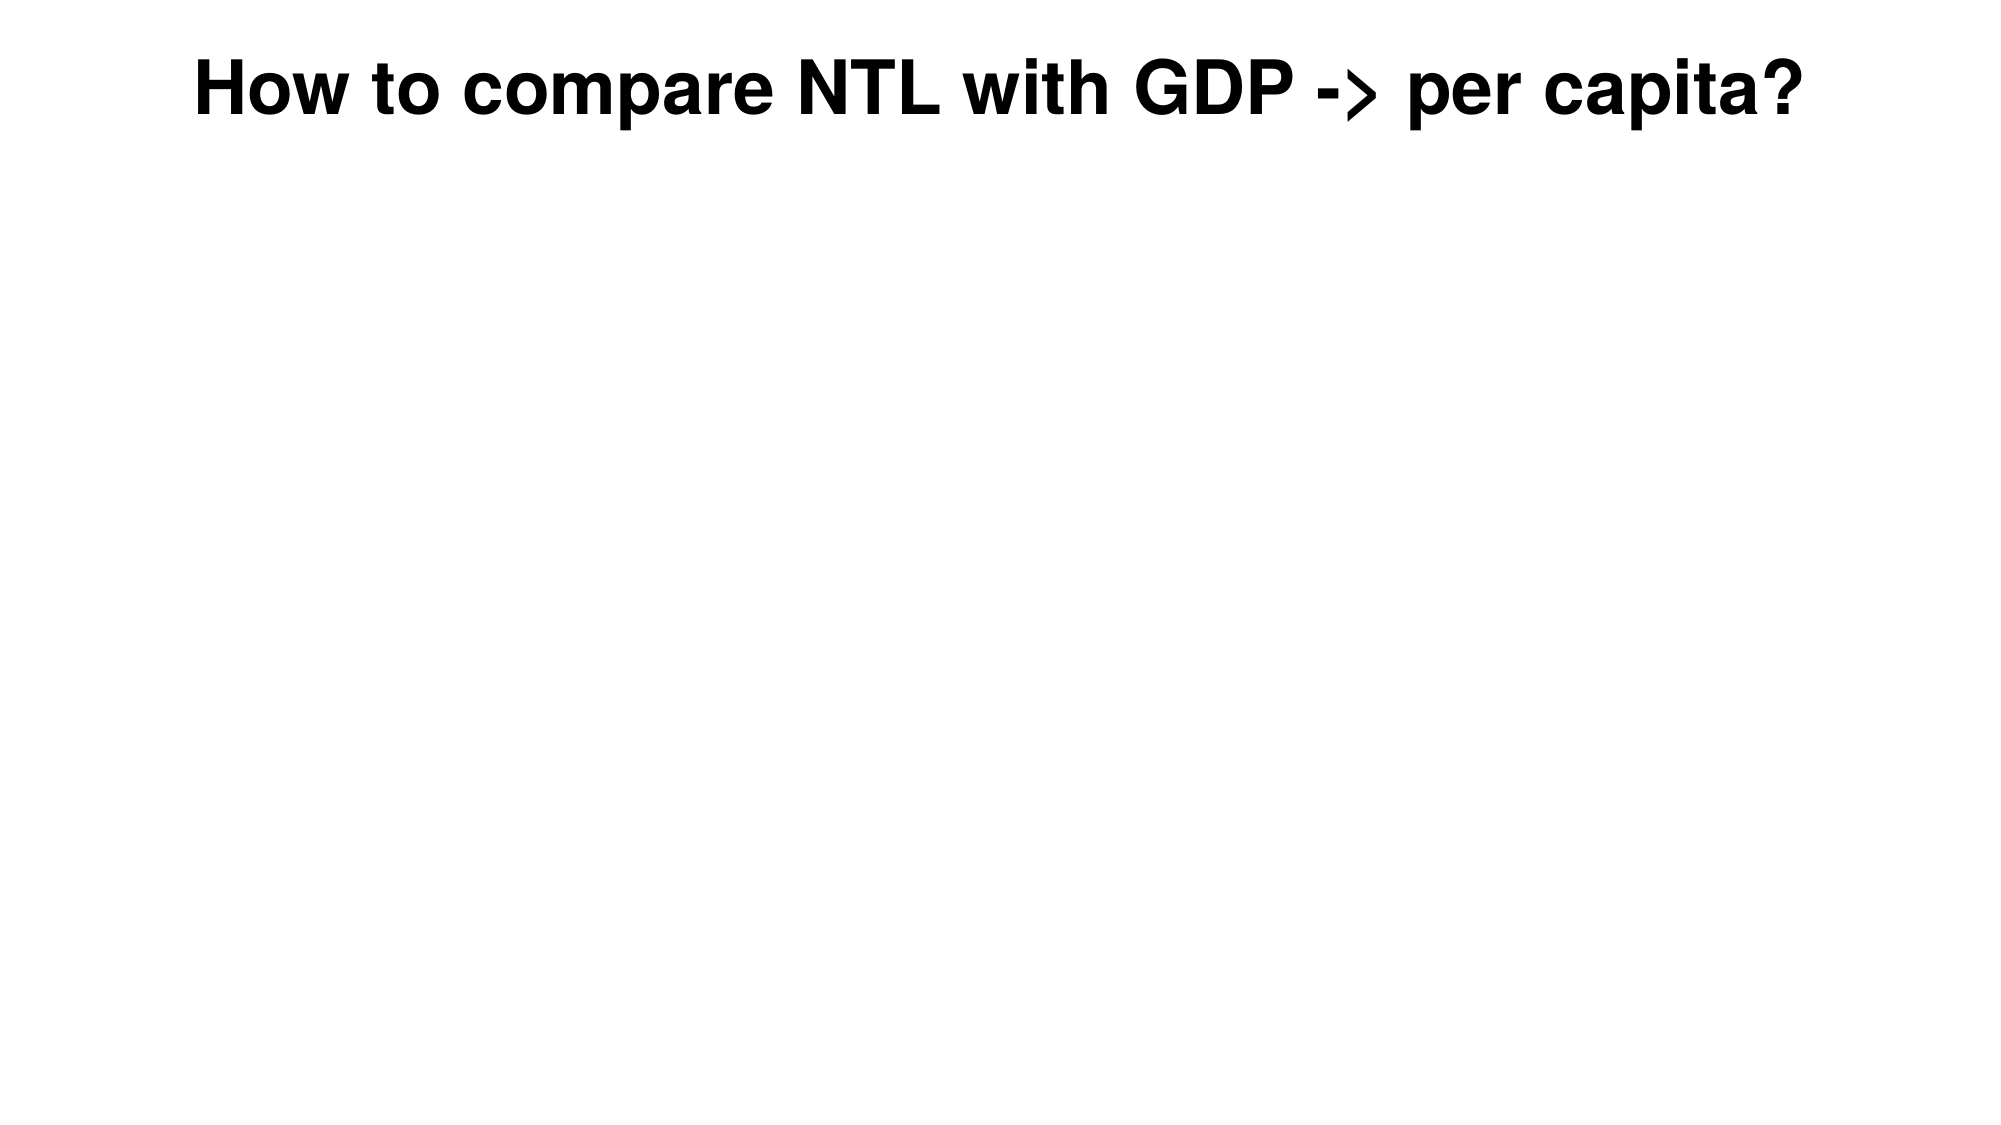

# How to compare NTL with GDP -> per capita?